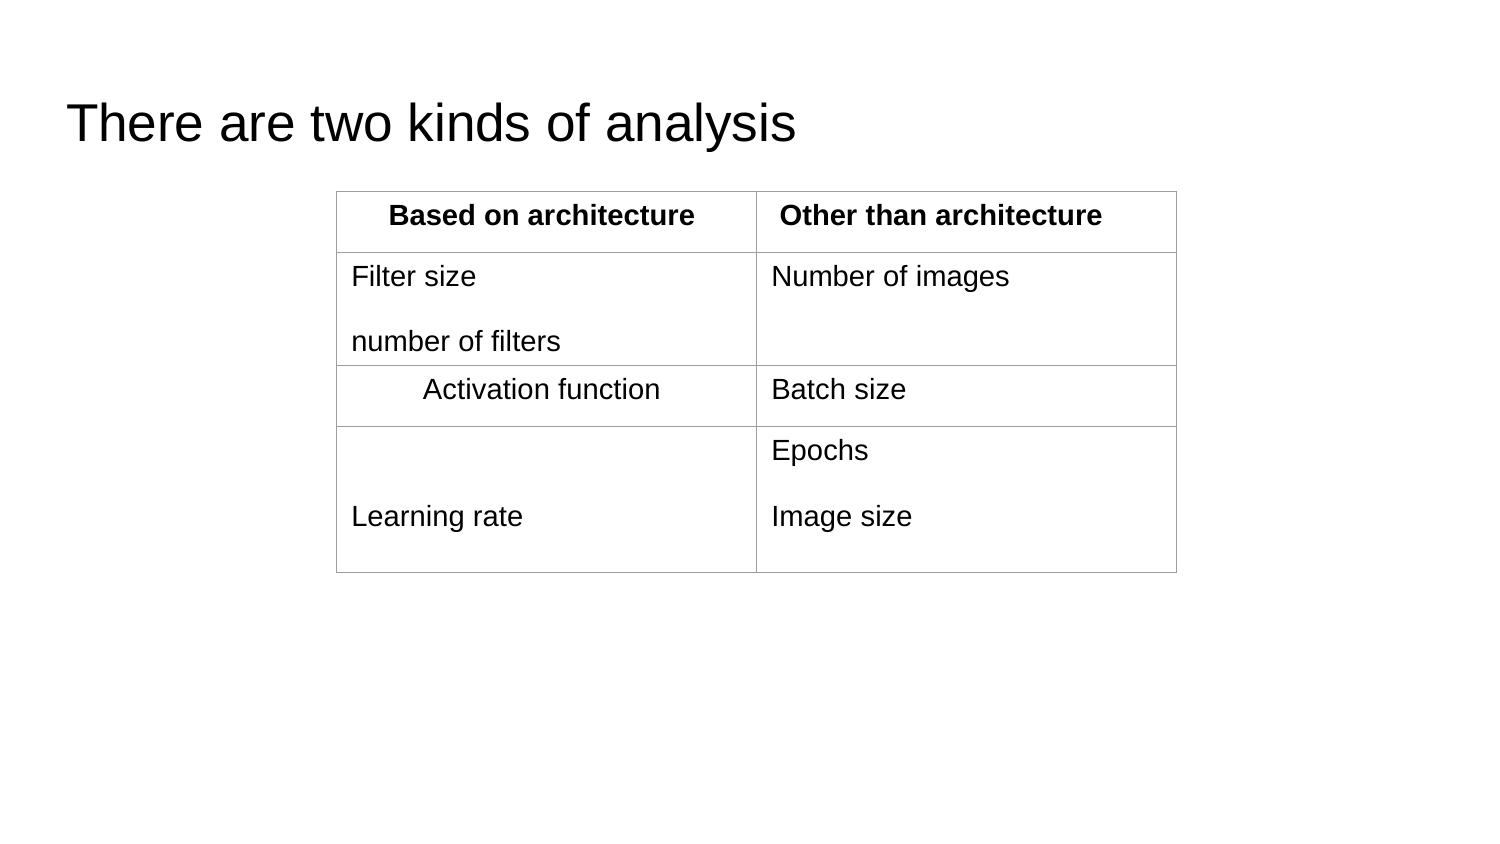

# There are two kinds of analysis
| Based on architecture | Other than architecture |
| --- | --- |
| Filter size number of filters | Number of images |
| Activation function | Batch size |
| Learning rate | Epochs  Image size |